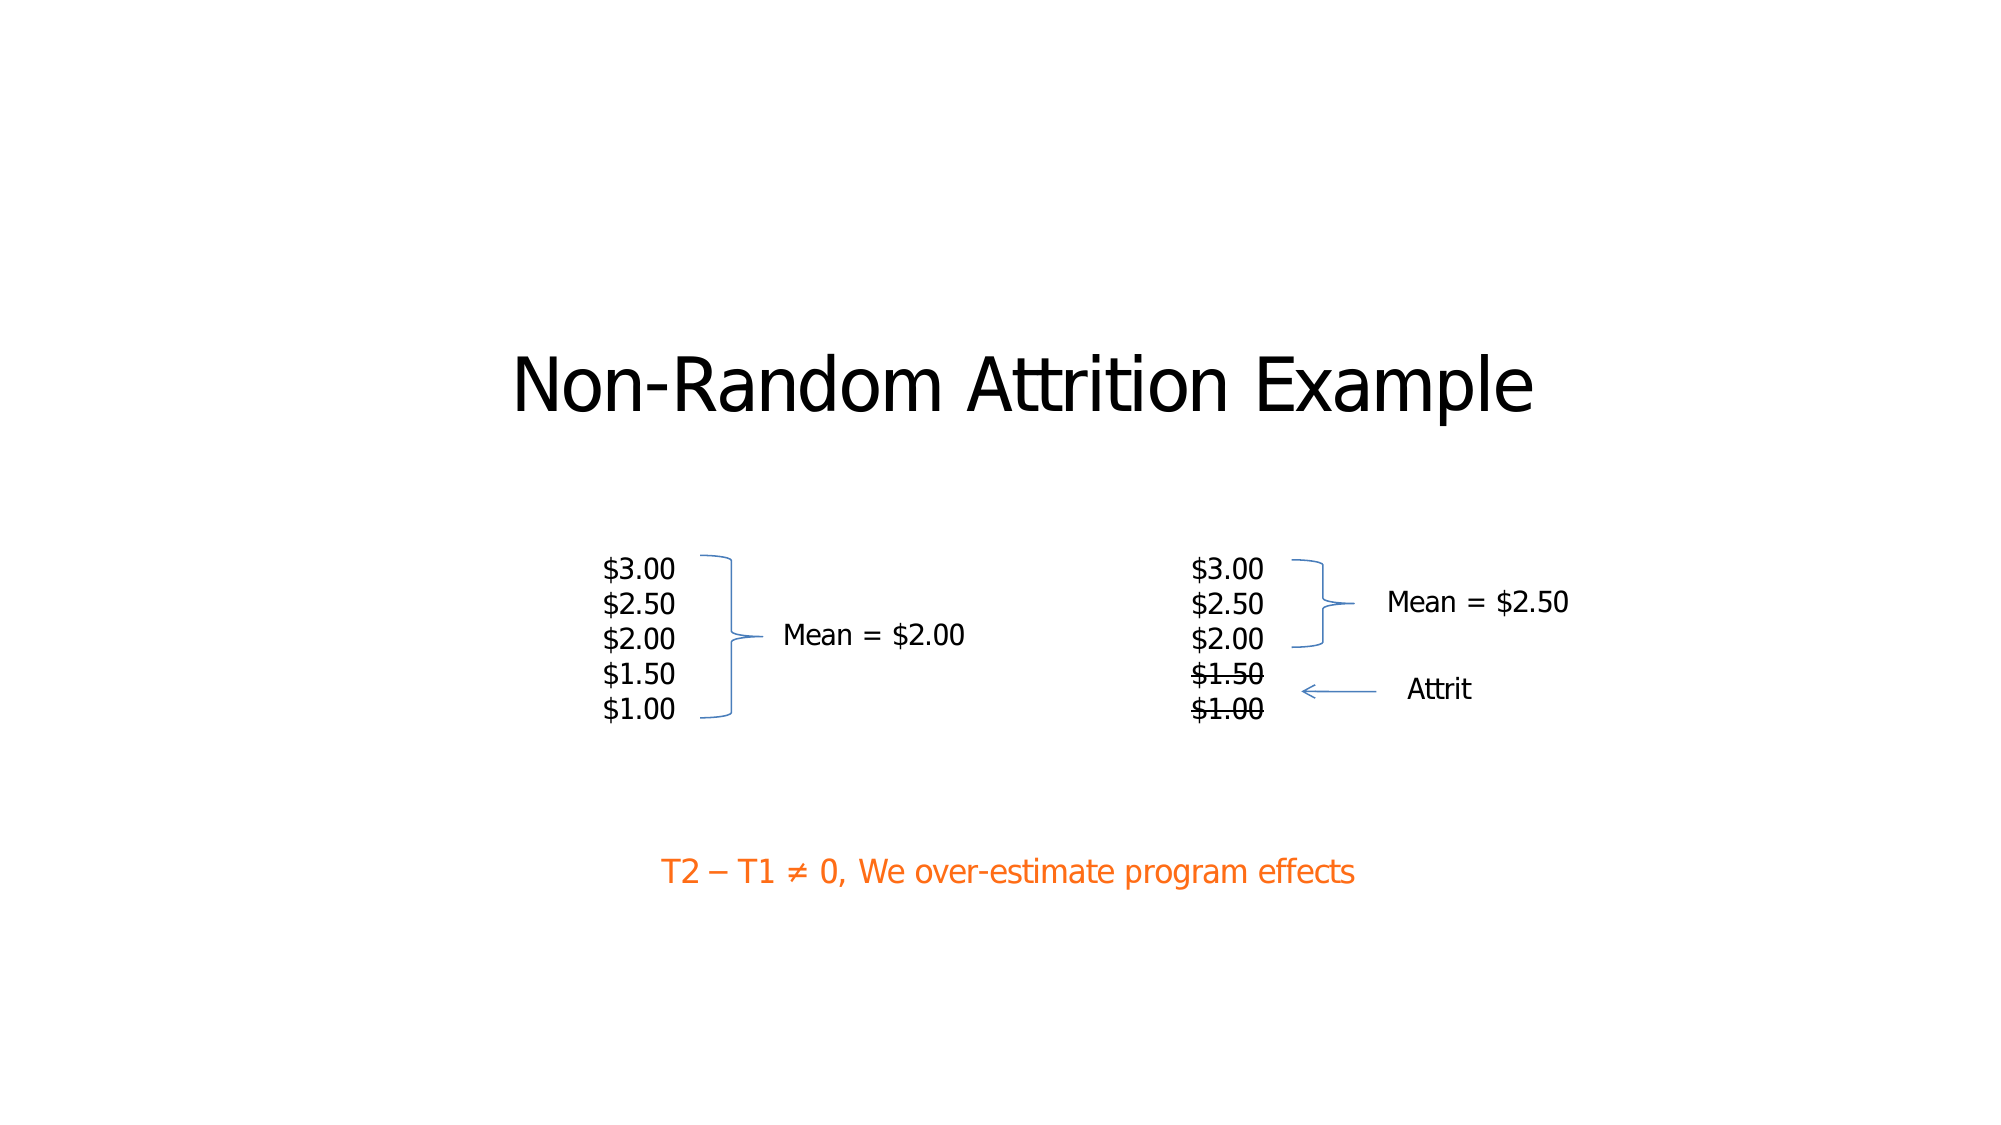

Non-Random Attrition Example
$3.00
$2.50
$2.00
$1.50
$1.00
$3.00
$2.50
$2.00
$1.50
$1.00

Mean = $2.50
Mean = $2.00
Attrit
T2 – T1 ≠ 0, We over-estimate program effects